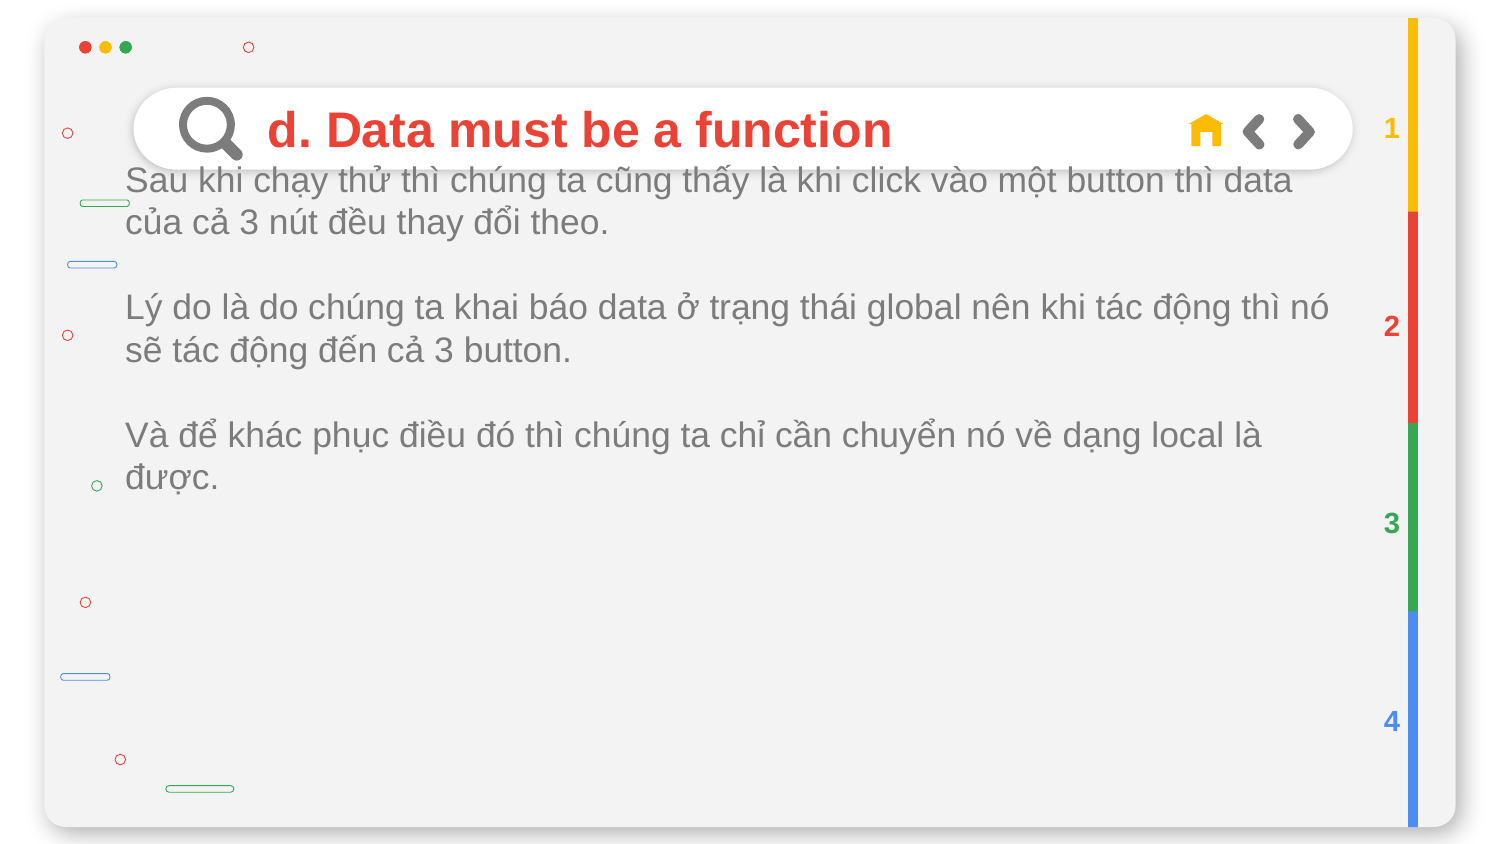

# d. Data must be a function
1

Sau khi chạy thử thì chúng ta cũng thấy là khi click vào một button thì data của cả 3 nút đều thay đổi theo.

Lý do là do chúng ta khai báo data ở trạng thái global nên khi tác động thì nó sẽ tác động đến cả 3 button.

Và để khác phục điều đó thì chúng ta chỉ cần chuyển nó về dạng local là được.
2

3

4